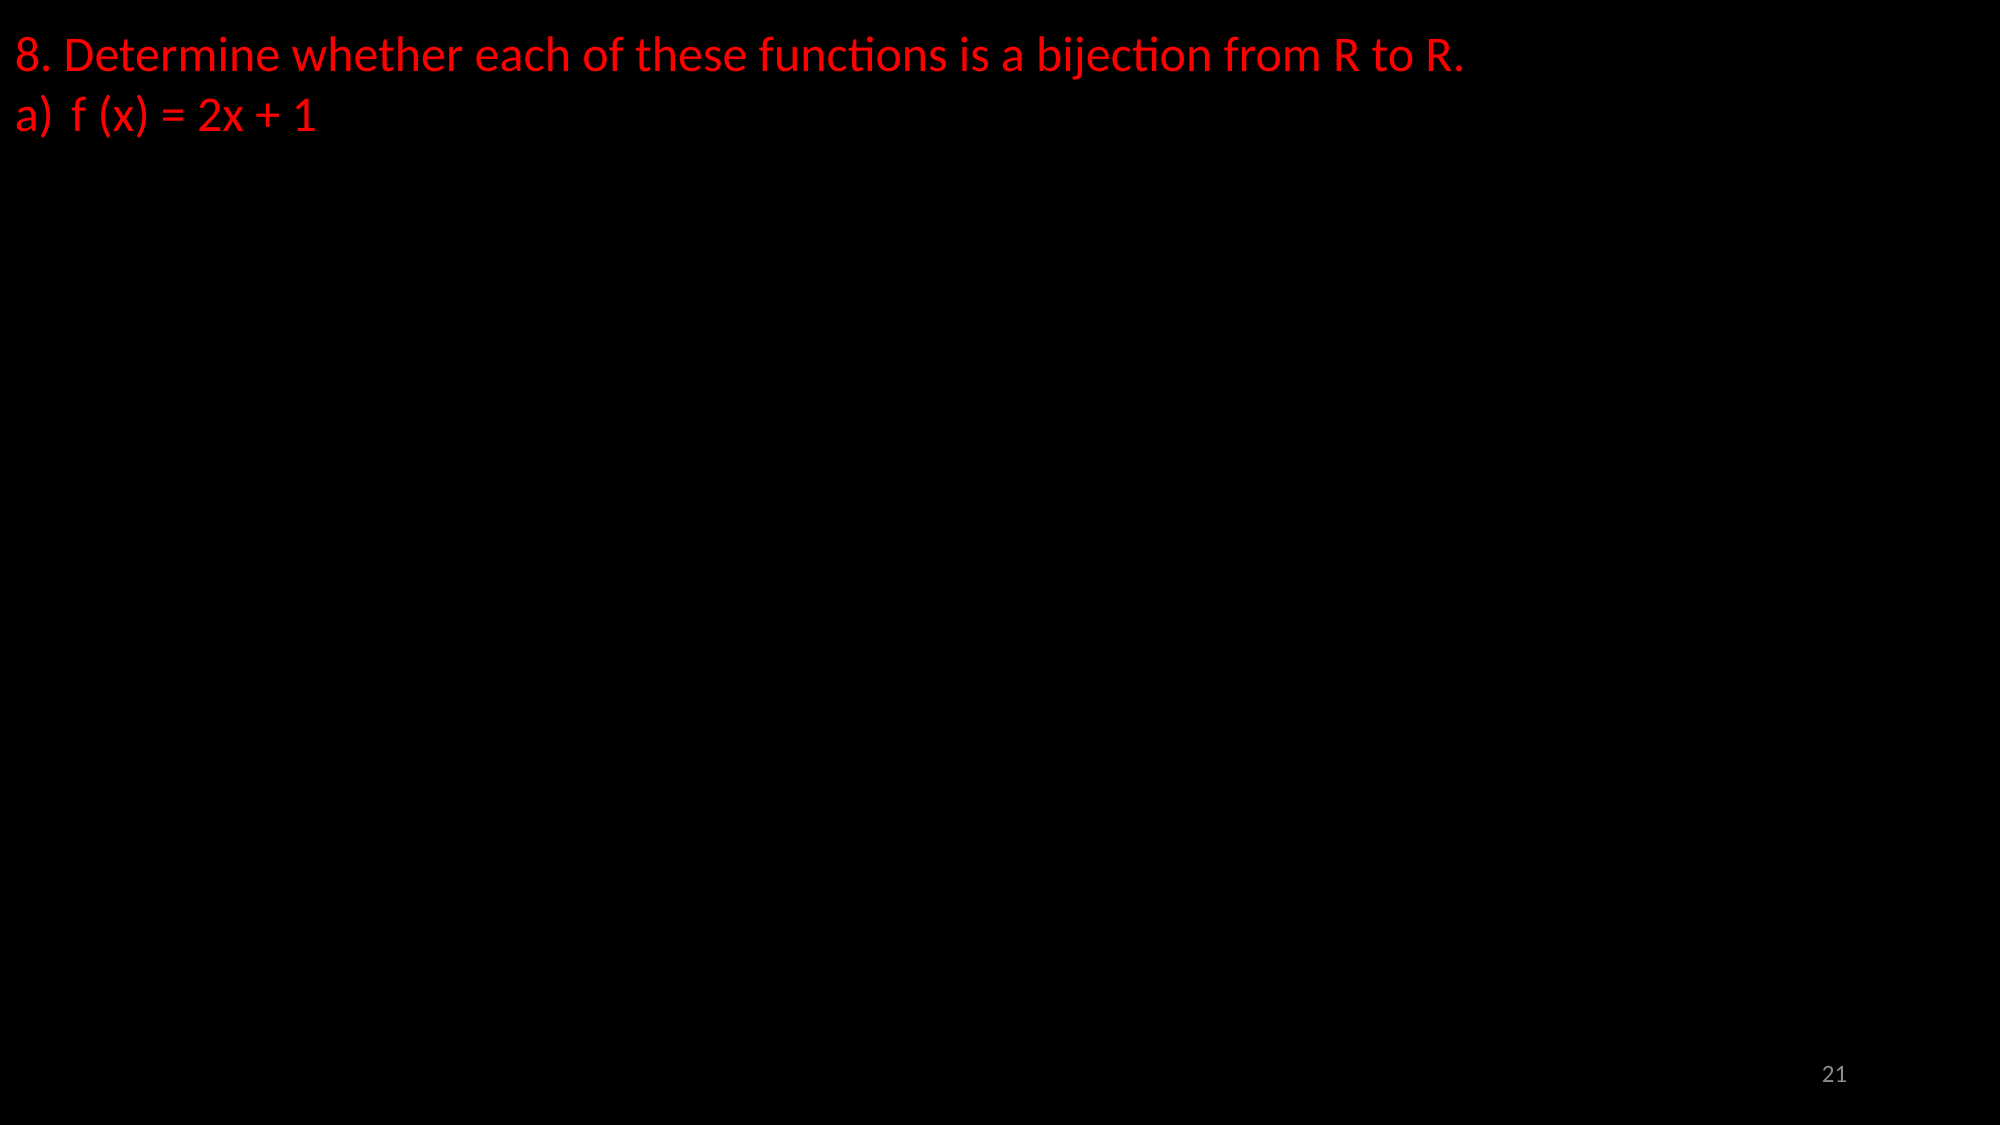

8. Determine whether each of these functions is a bijection from R to R.
f (x) = 2x + 1
21